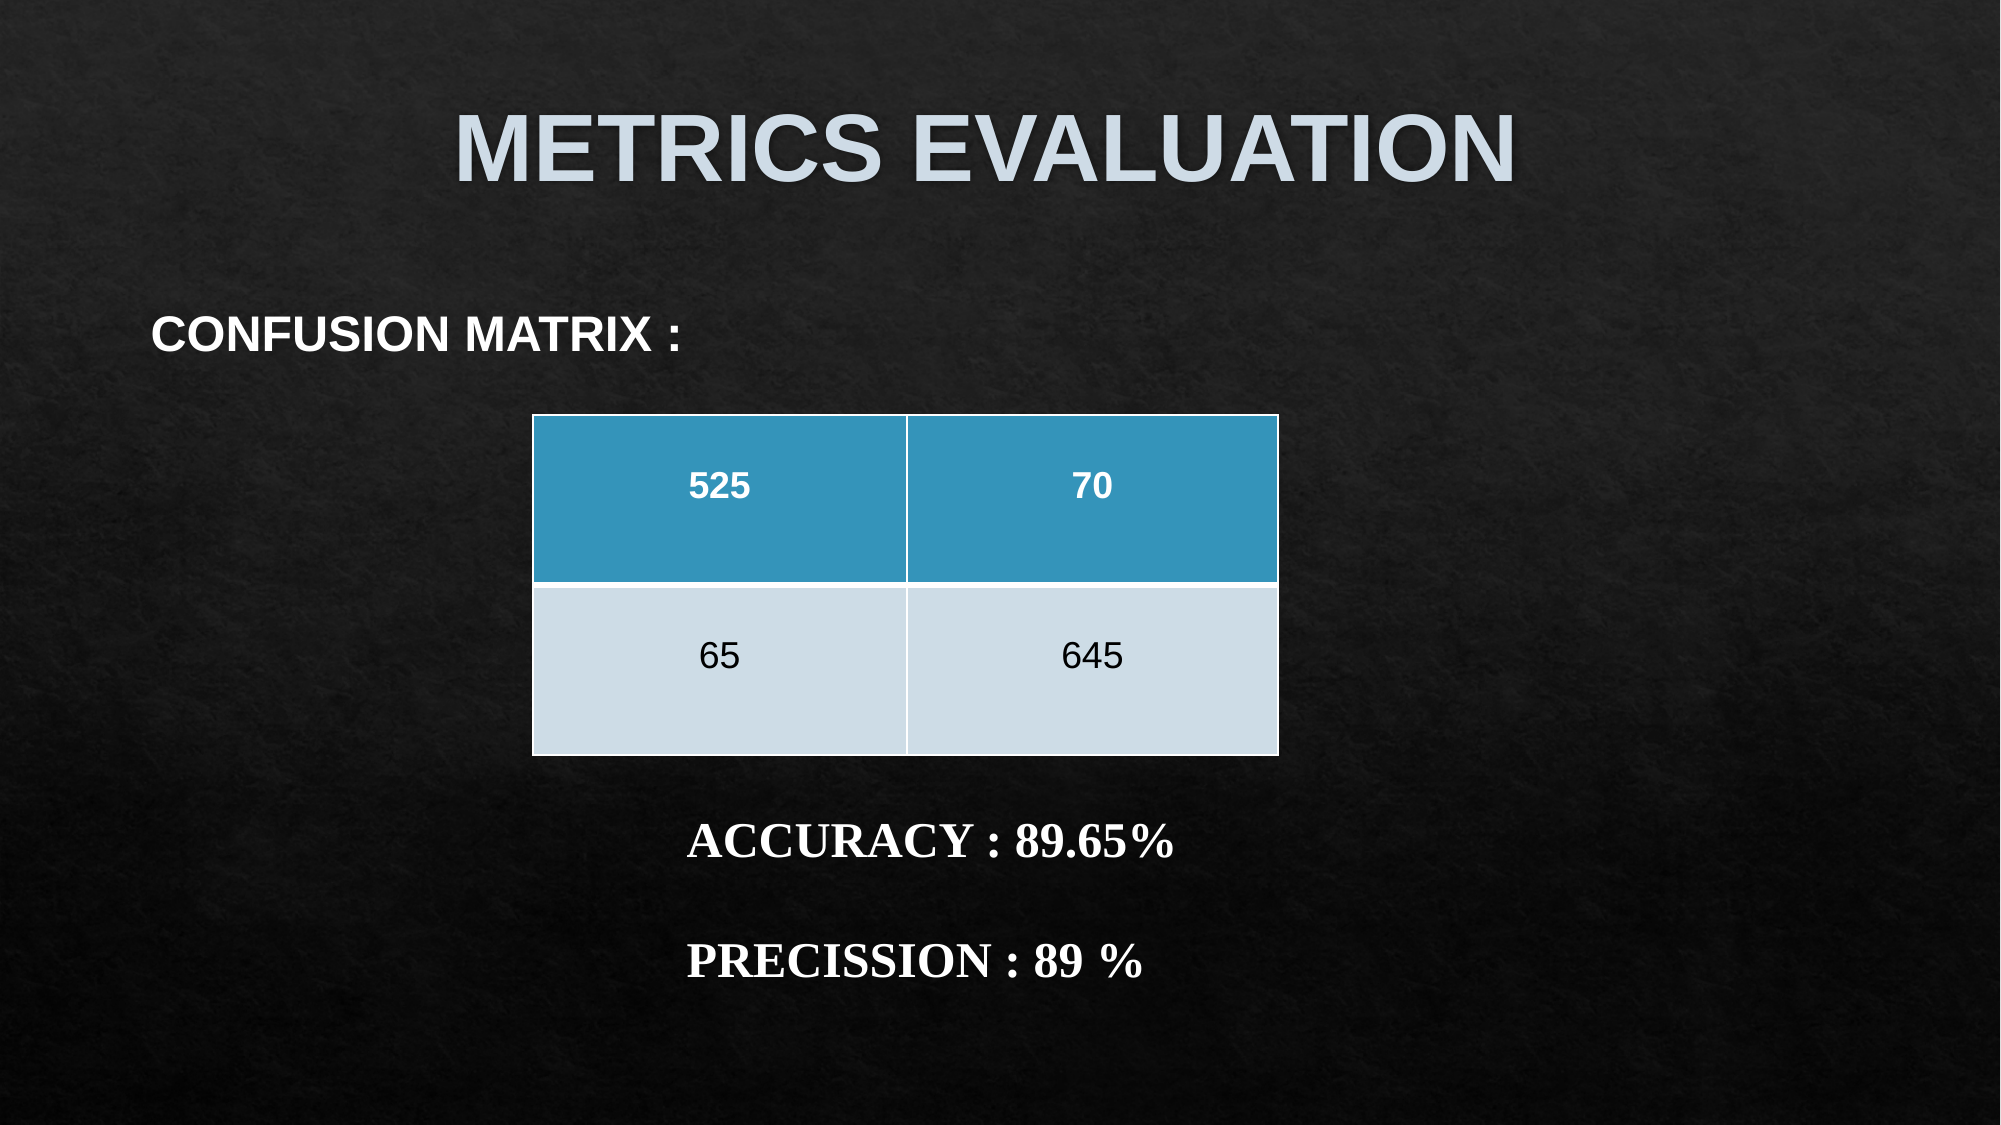

# METRICS EVALUATION
CONFUSION MATRIX :
| 525 | 70 |
| --- | --- |
| 65 | 645 |
ACCURACY : 89.65%

PRECISSION : 89 %